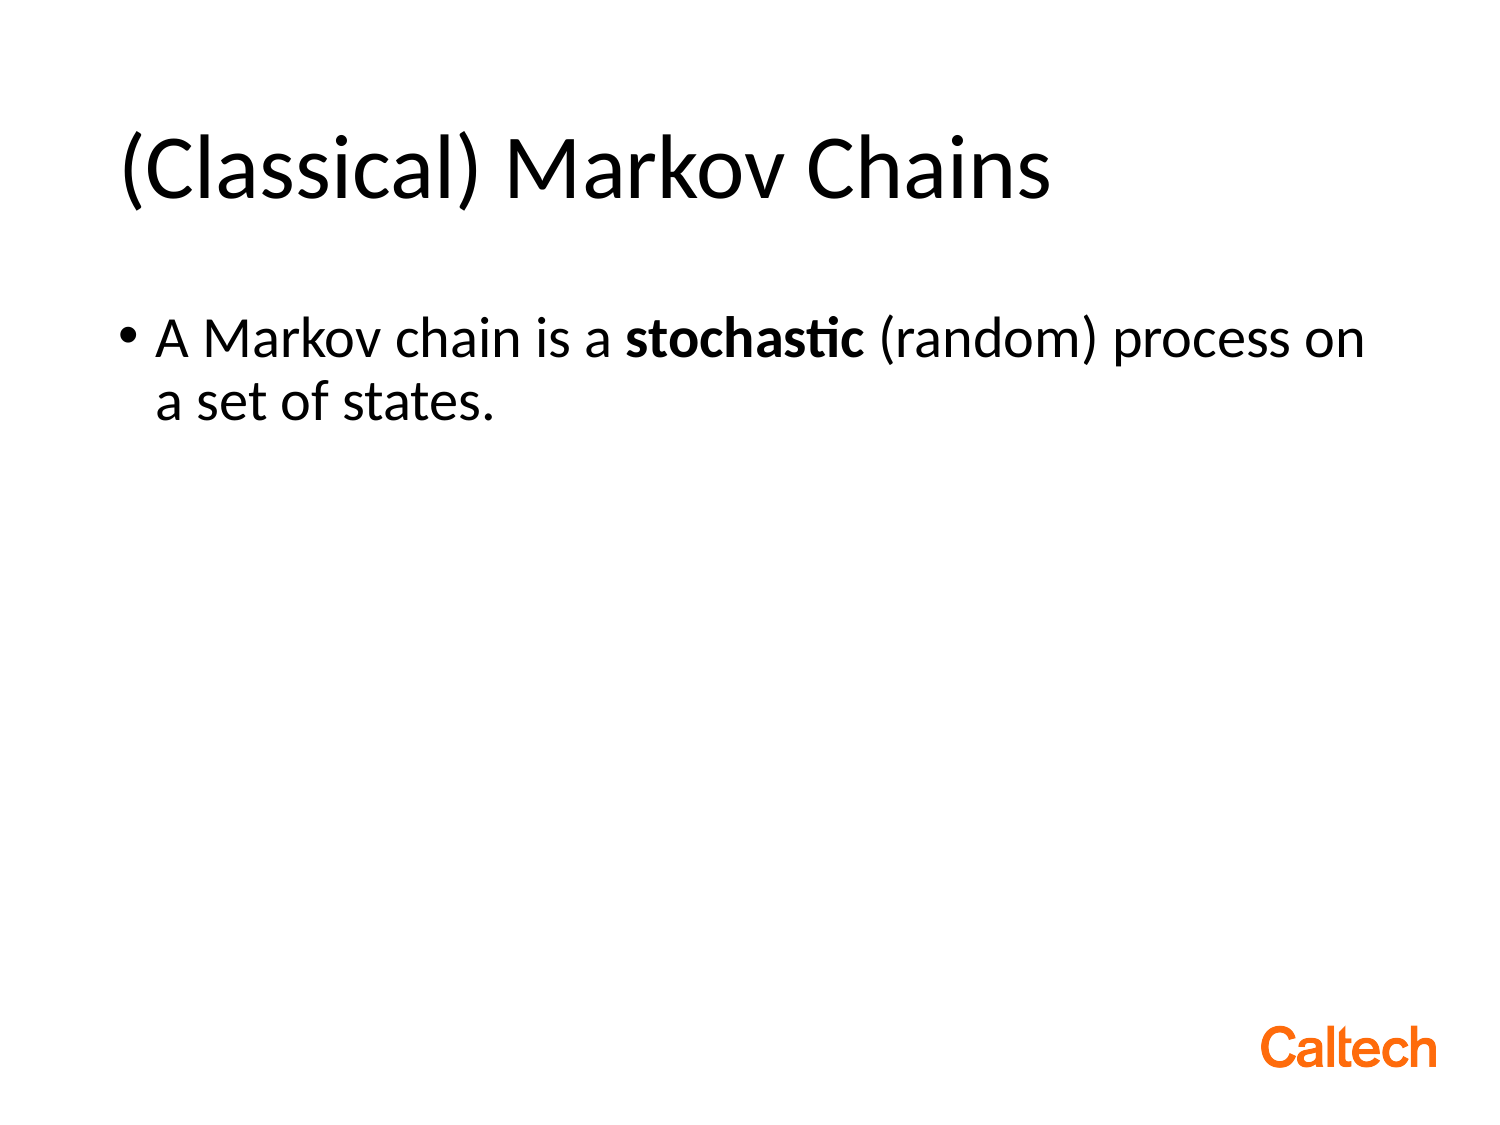

# (Classical) Markov Chains
A Markov chain is a stochastic (random) process on a set of states.